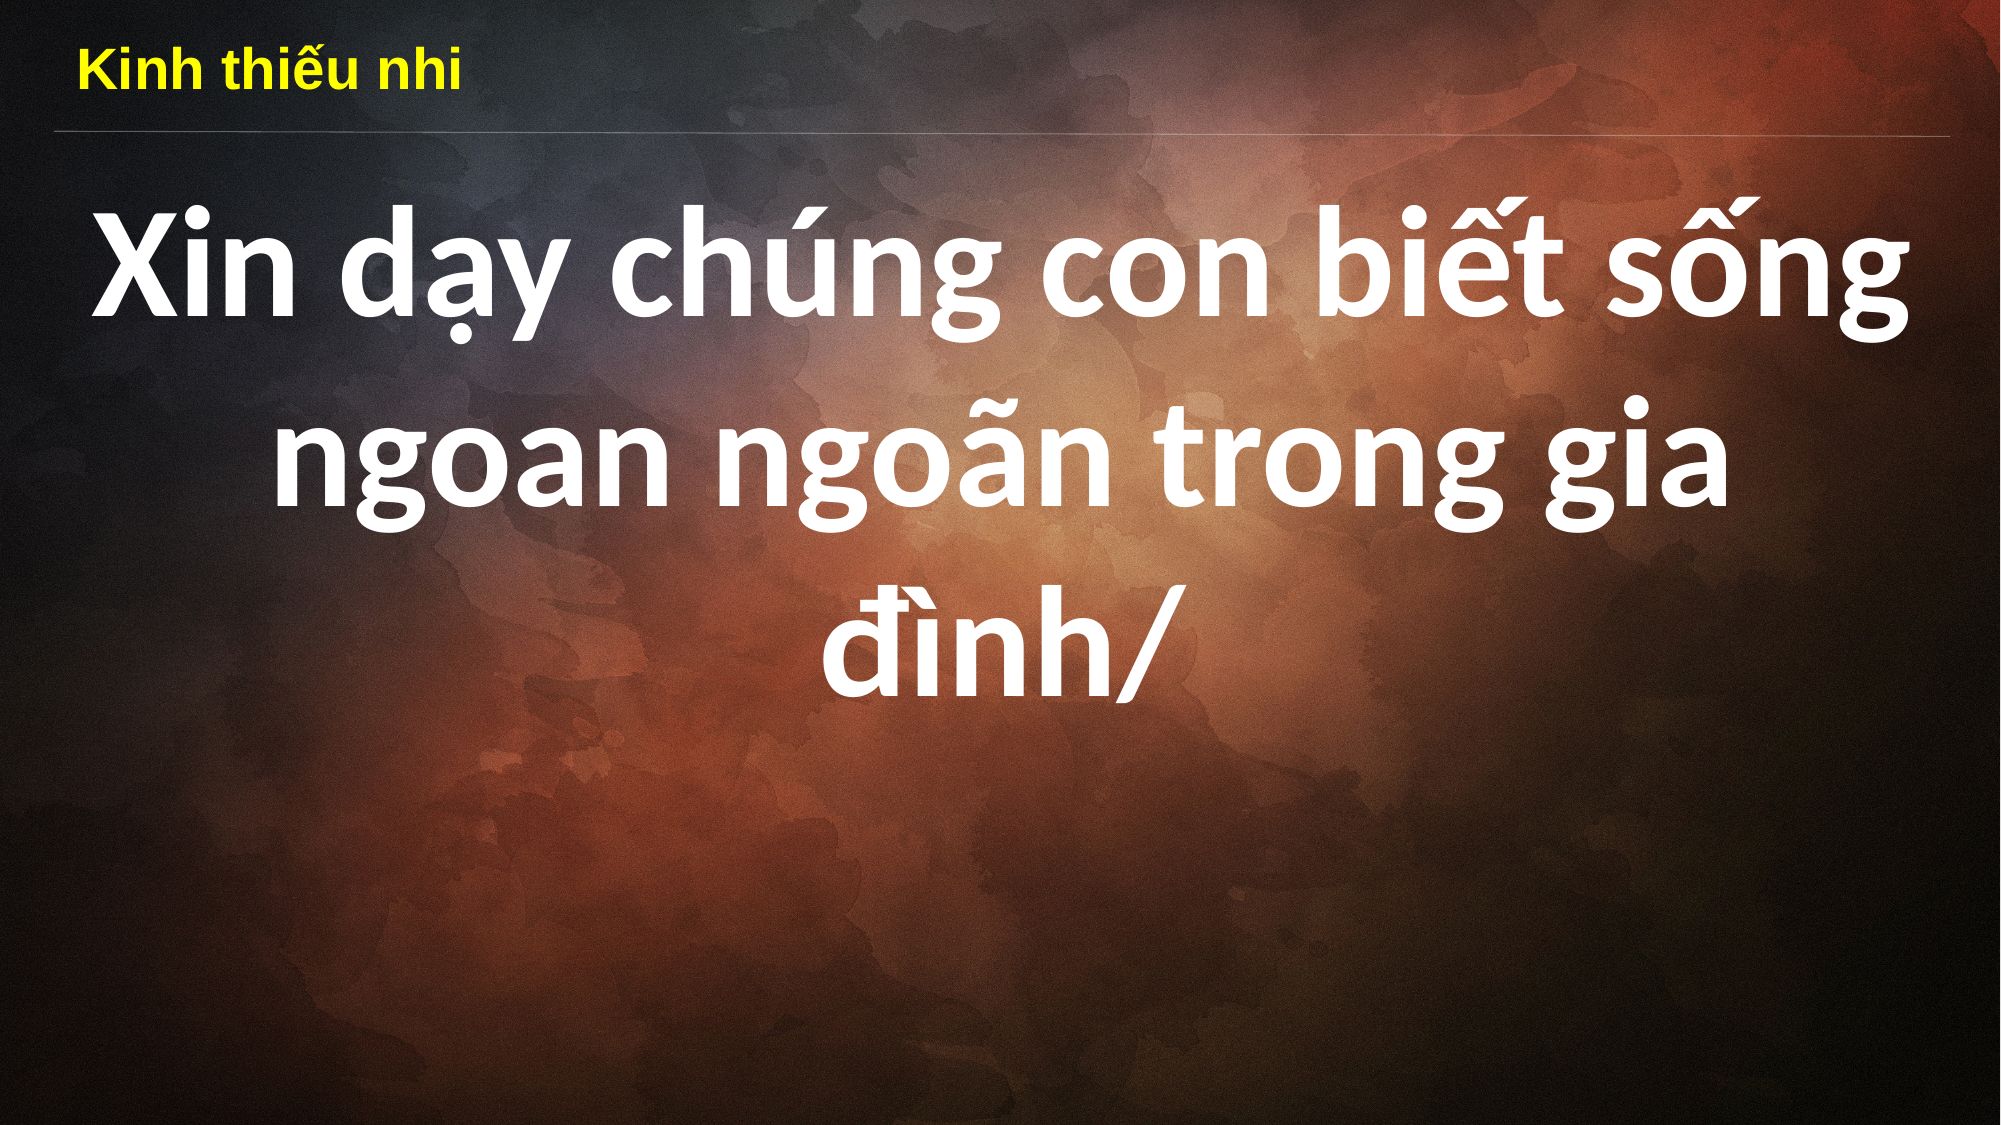

Kinh thiếu nhi
Xin dạy chúng con biết sống ngoan ngoãn trong gia đình/